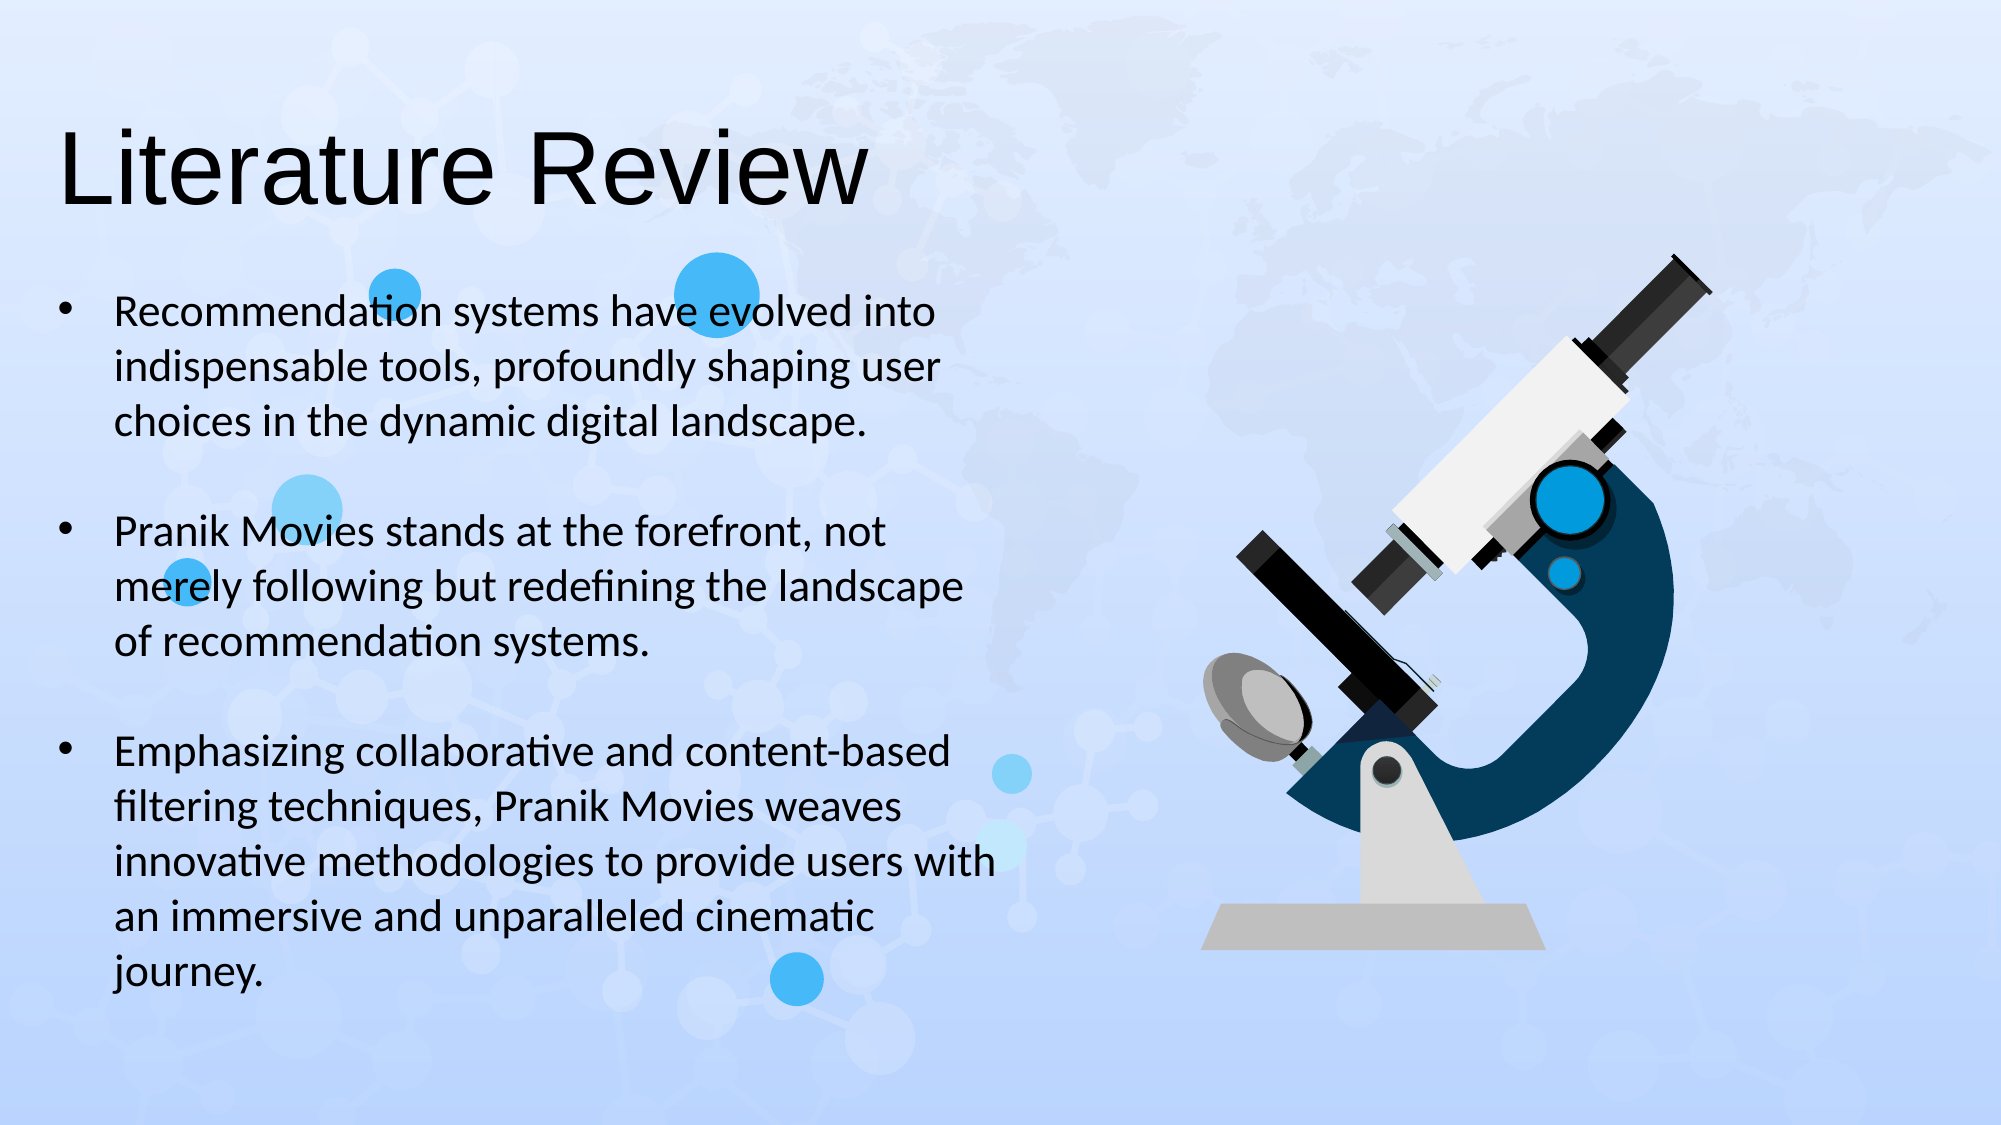

Literature Review

Recommendation systems have evolved into indispensable tools, profoundly shaping user choices in the dynamic digital landscape.

Pranik Movies stands at the forefront, not merely following but redefining the landscape of recommendation systems.

Emphasizing collaborative and content-based filtering techniques, Pranik Movies weaves innovative methodologies to provide users with an immersive and unparalleled cinematic journey.